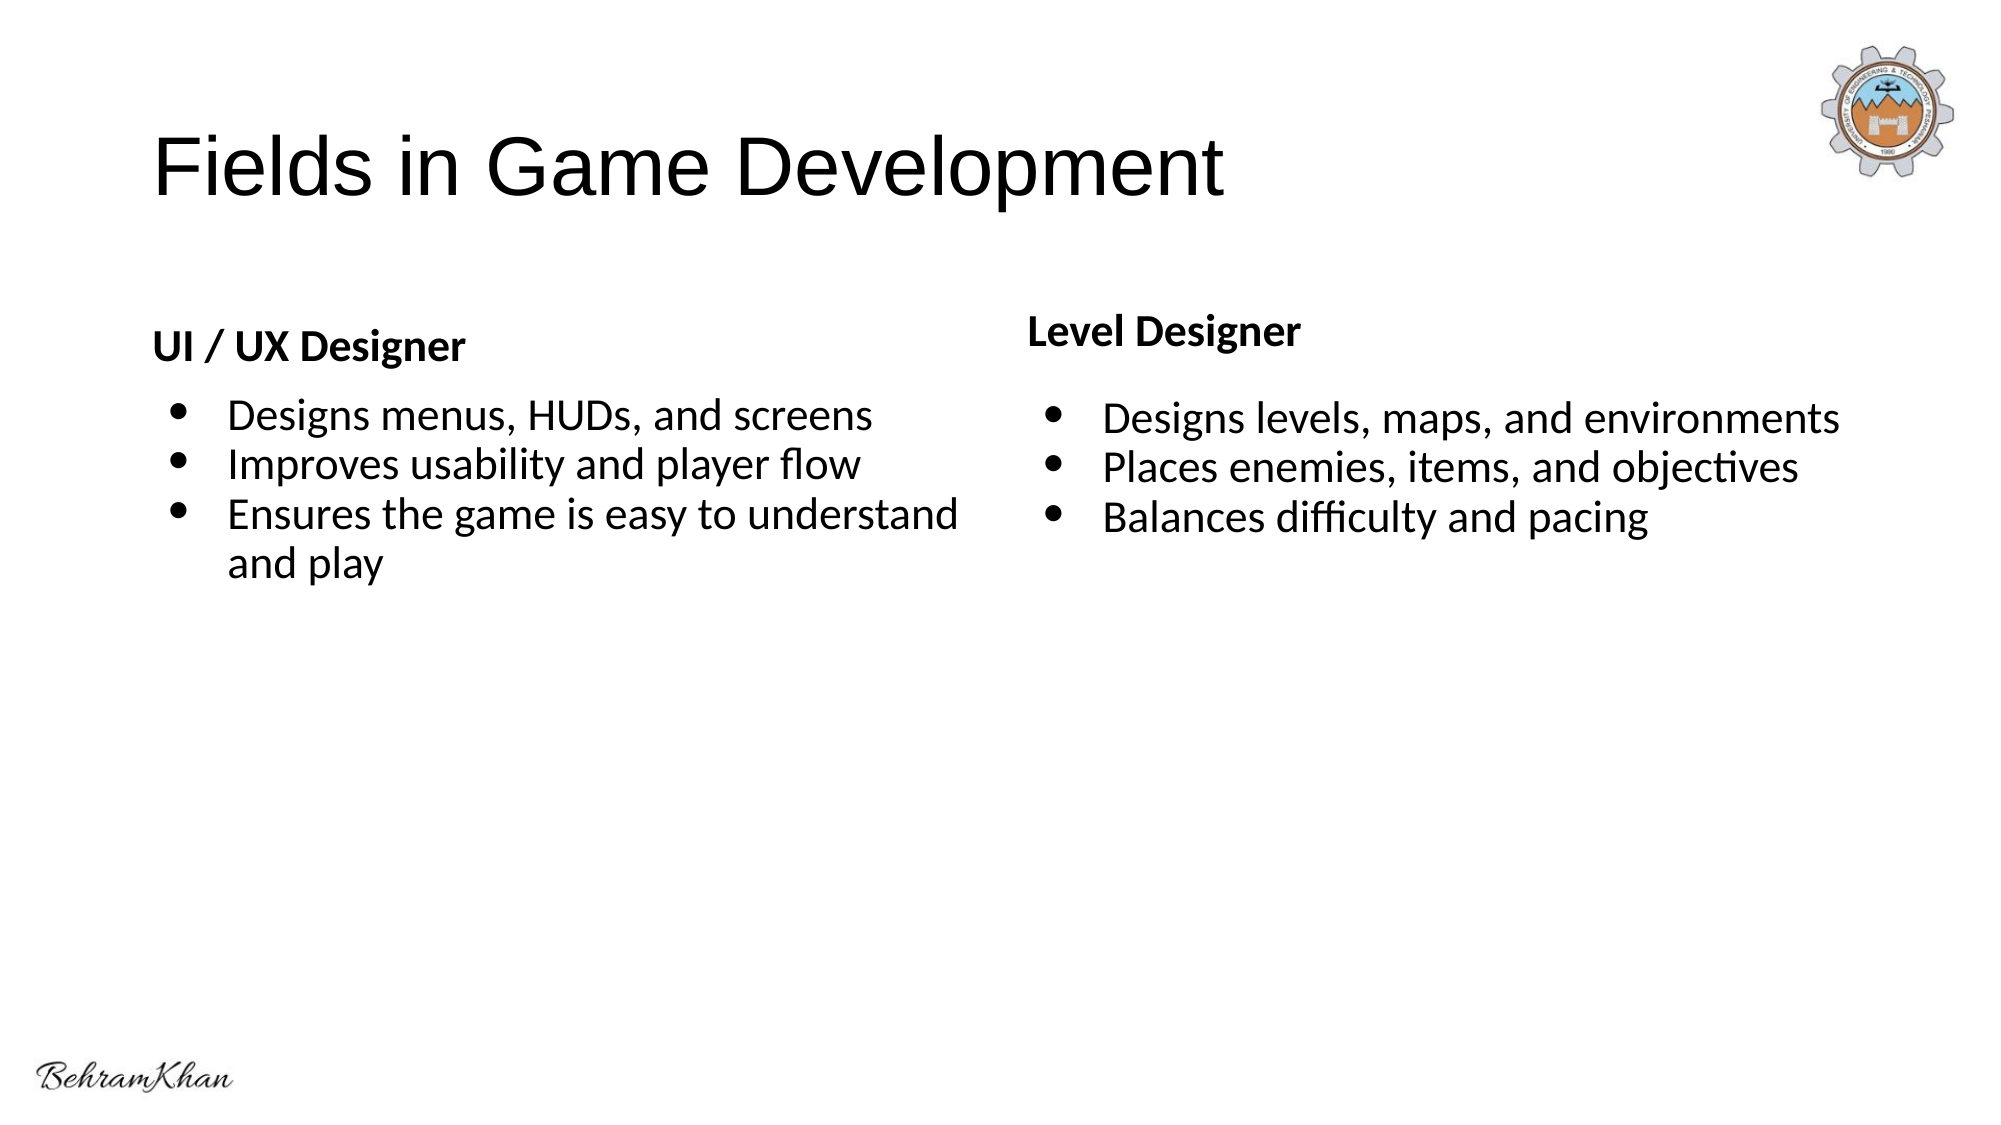

# Fields in Game Development
UI / UX Designer
Designs menus, HUDs, and screens
Improves usability and player flow
Ensures the game is easy to understand and play

Level Designer
Designs levels, maps, and environments
Places enemies, items, and objectives
Balances difficulty and pacing